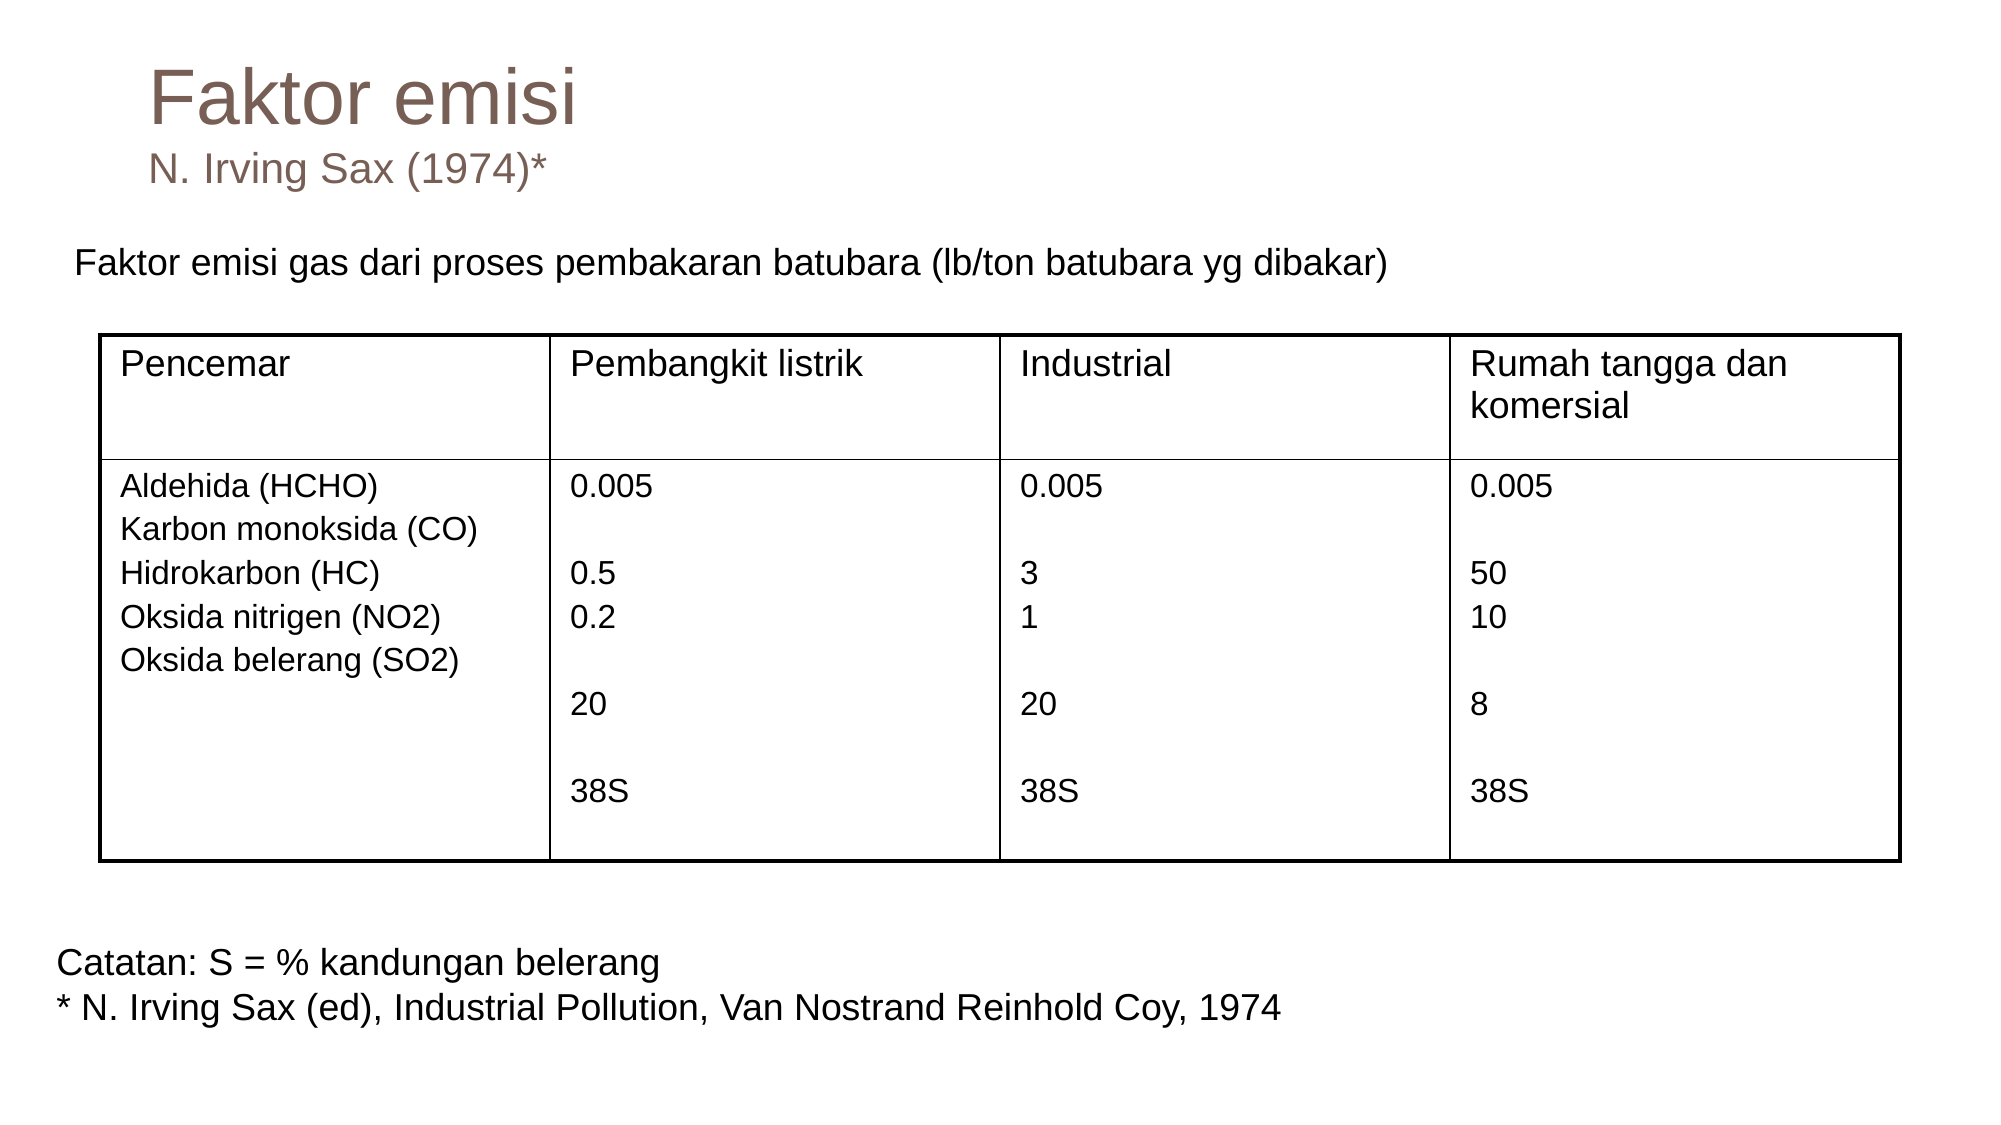

Faktor emisi
N. Irving Sax (1974)*
Faktor emisi gas dari proses pembakaran batubara (lb/ton batubara yg dibakar)
| Pencemar | Pembangkit listrik | Industrial | Rumah tangga dan komersial |
| --- | --- | --- | --- |
| Aldehida (HCHO) Karbon monoksida (CO) Hidrokarbon (HC) Oksida nitrigen (NO2) Oksida belerang (SO2) | 0.005 0.5 0.2 20 38S | 0.005 3 1 20 38S | 0.005 50 10 8 38S |
Catatan: S = % kandungan belerang
* N. Irving Sax (ed), Industrial Pollution, Van Nostrand Reinhold Coy, 1974